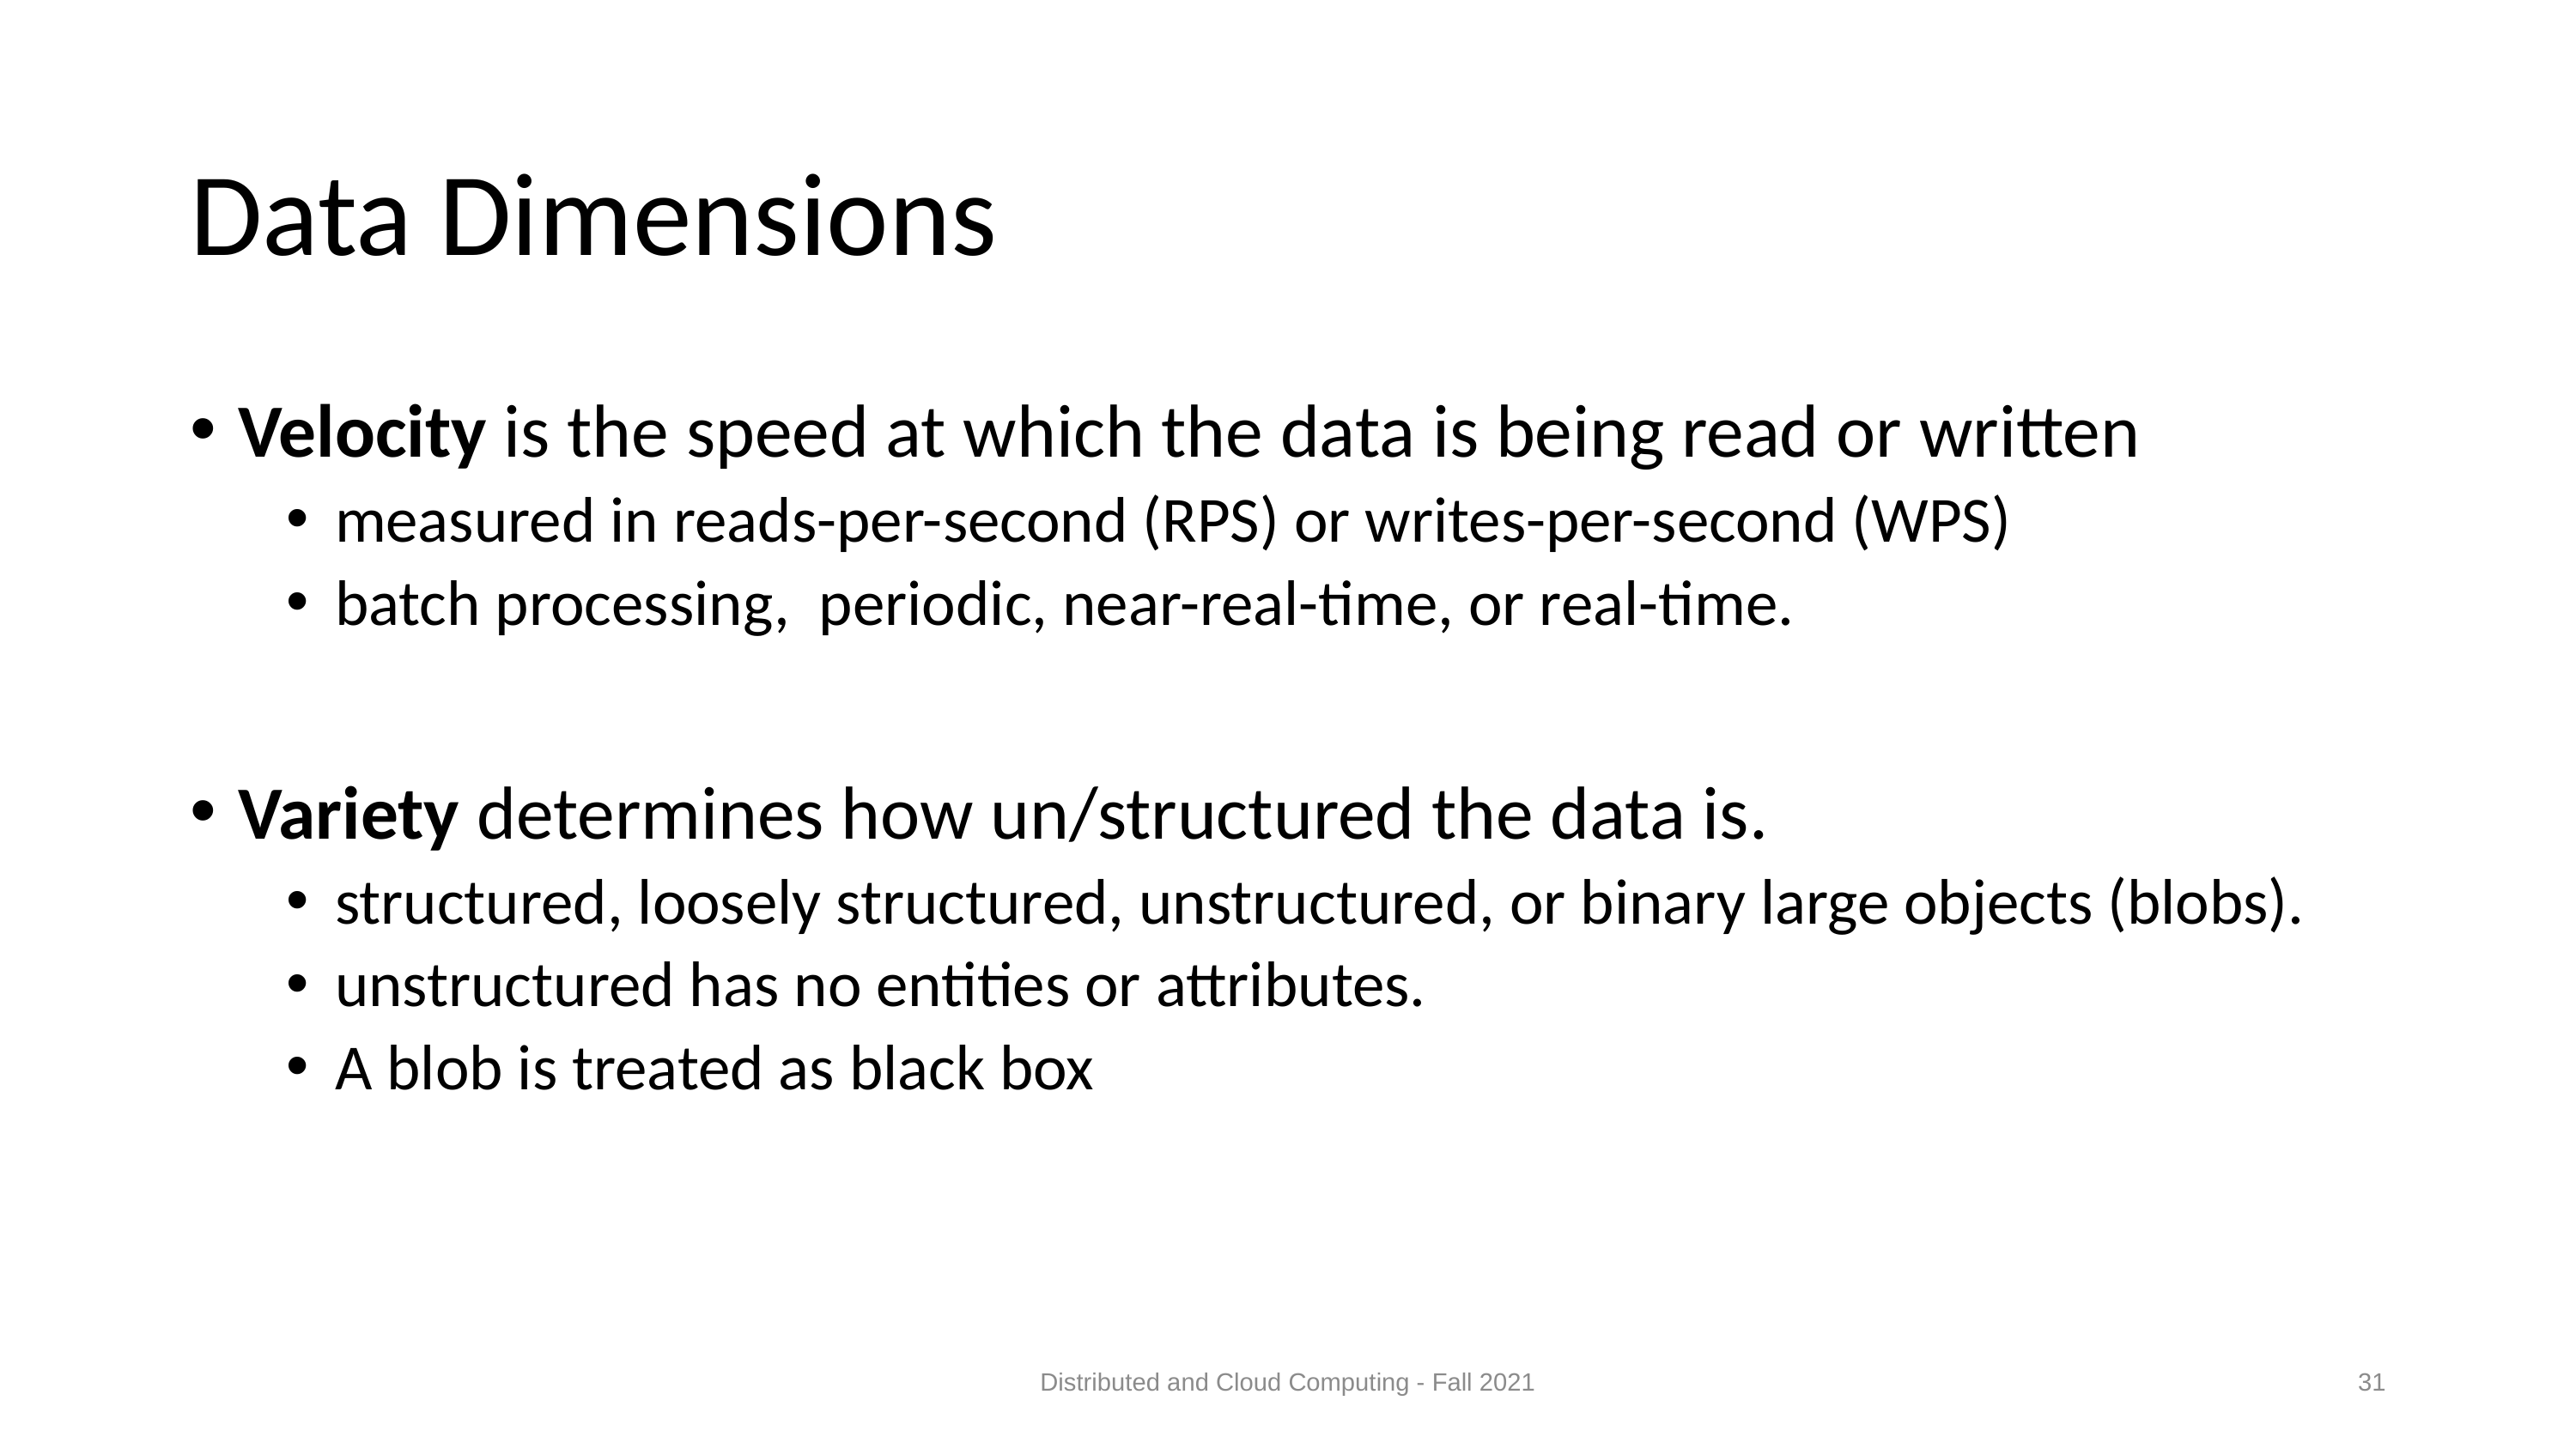

# Data Dimensions
Velocity is the speed at which the data is being read or written
measured in reads-per-second (RPS) or writes-per-second (WPS)
batch processing,  periodic, near-real-time, or real-time.

Variety determines how un/structured the data is.
structured, loosely structured, unstructured, or binary large objects (blobs).
unstructured has no entities or attributes.
A blob is treated as black box
Distributed and Cloud Computing - Fall 2021
31